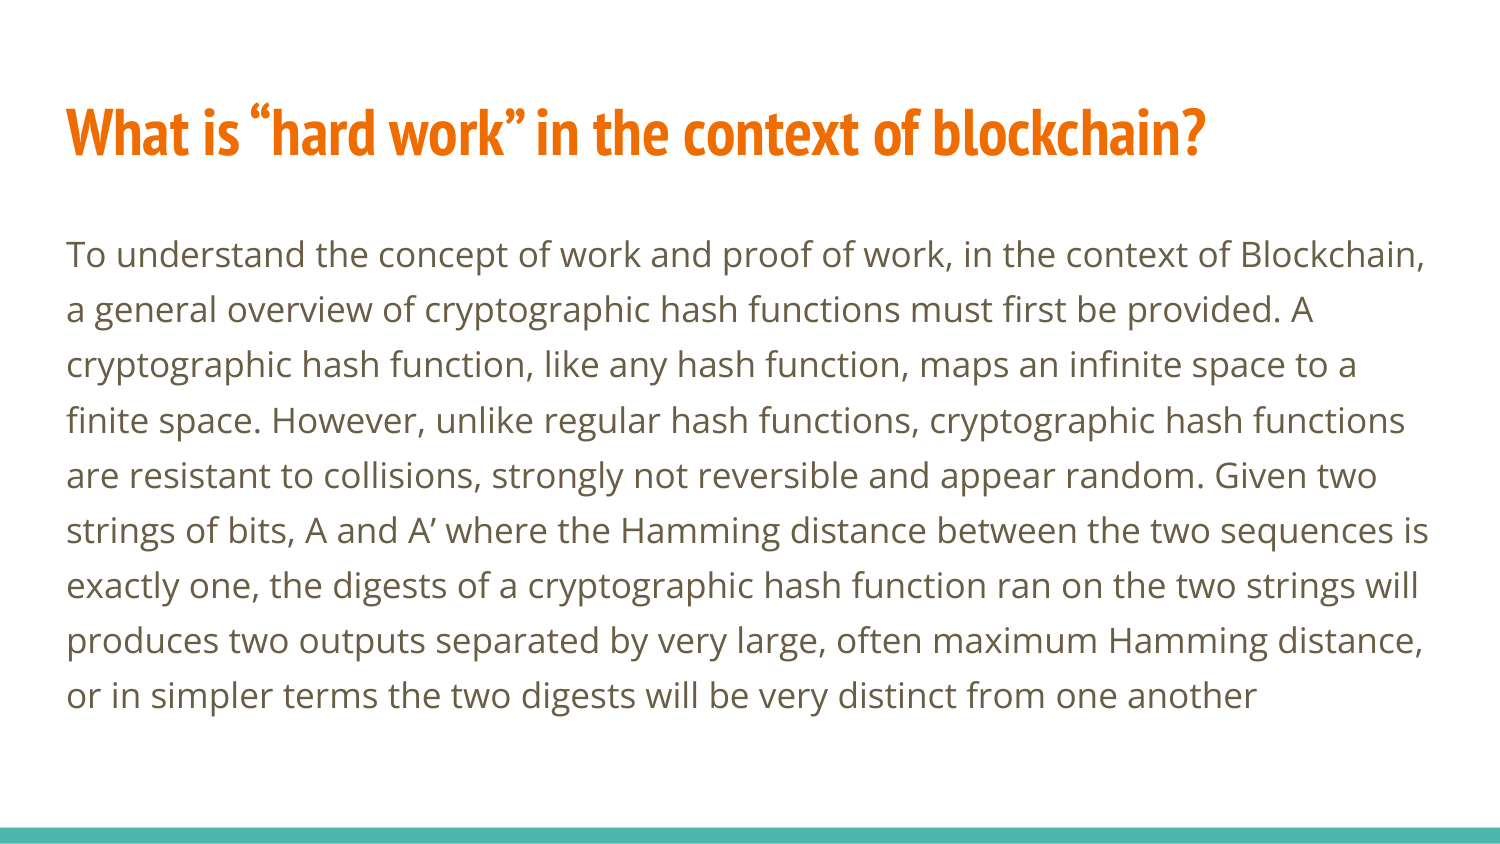

# What is “hard work” in the context of blockchain?
To understand the concept of work and proof of work, in the context of Blockchain, a general overview of cryptographic hash functions must first be provided. A cryptographic hash function, like any hash function, maps an infinite space to a finite space. However, unlike regular hash functions, cryptographic hash functions are resistant to collisions, strongly not reversible and appear random. Given two strings of bits, A and A’ where the Hamming distance between the two sequences is exactly one, the digests of a cryptographic hash function ran on the two strings will produces two outputs separated by very large, often maximum Hamming distance, or in simpler terms the two digests will be very distinct from one another